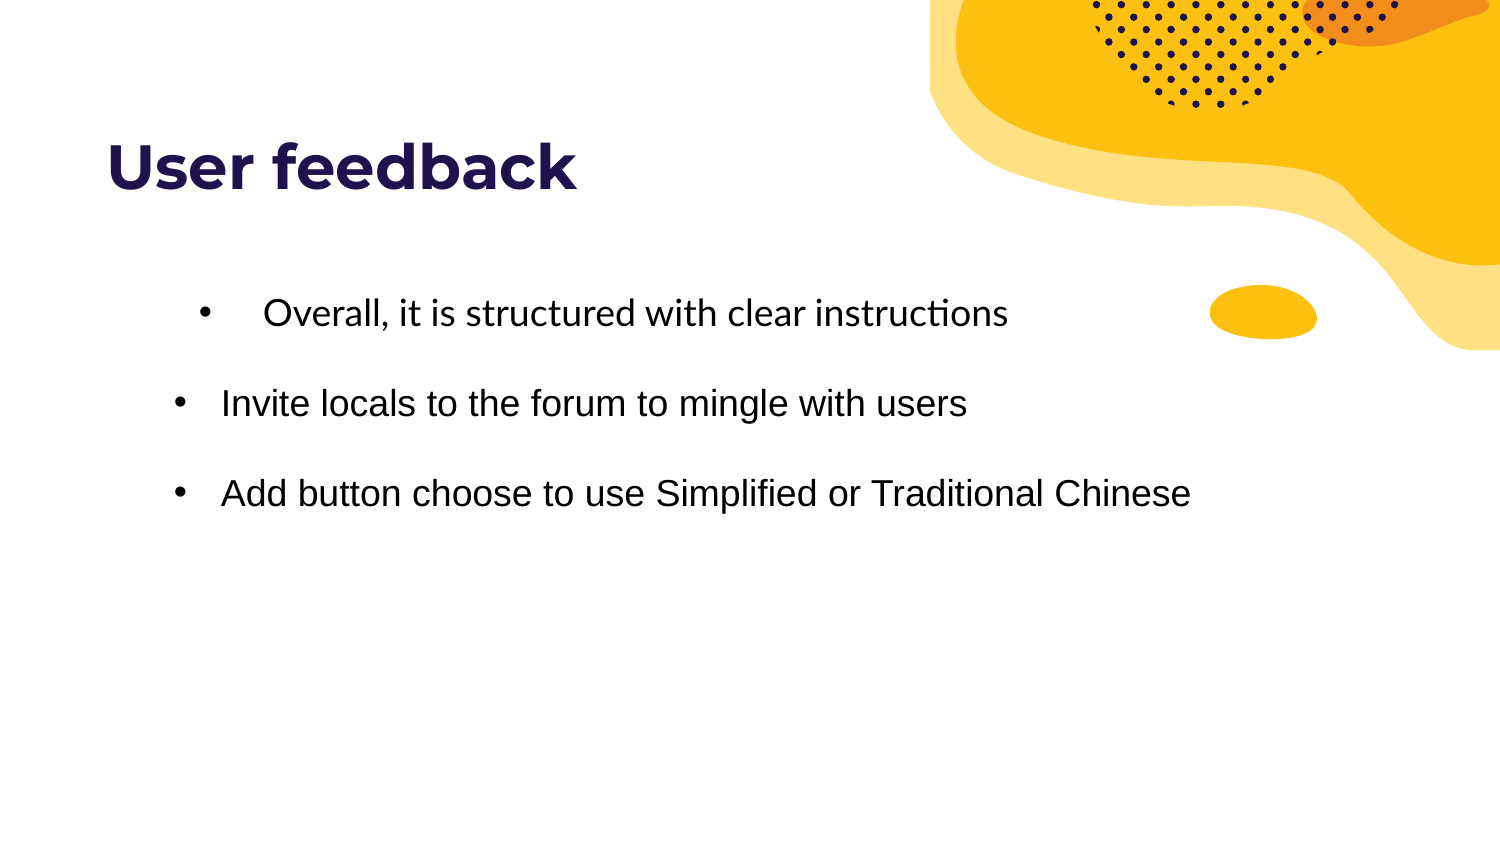

User feedback

   Overall, it is structured with clear instructions

Invite locals to the forum to mingle with users

Add button choose to use Simplified or Traditional Chinese